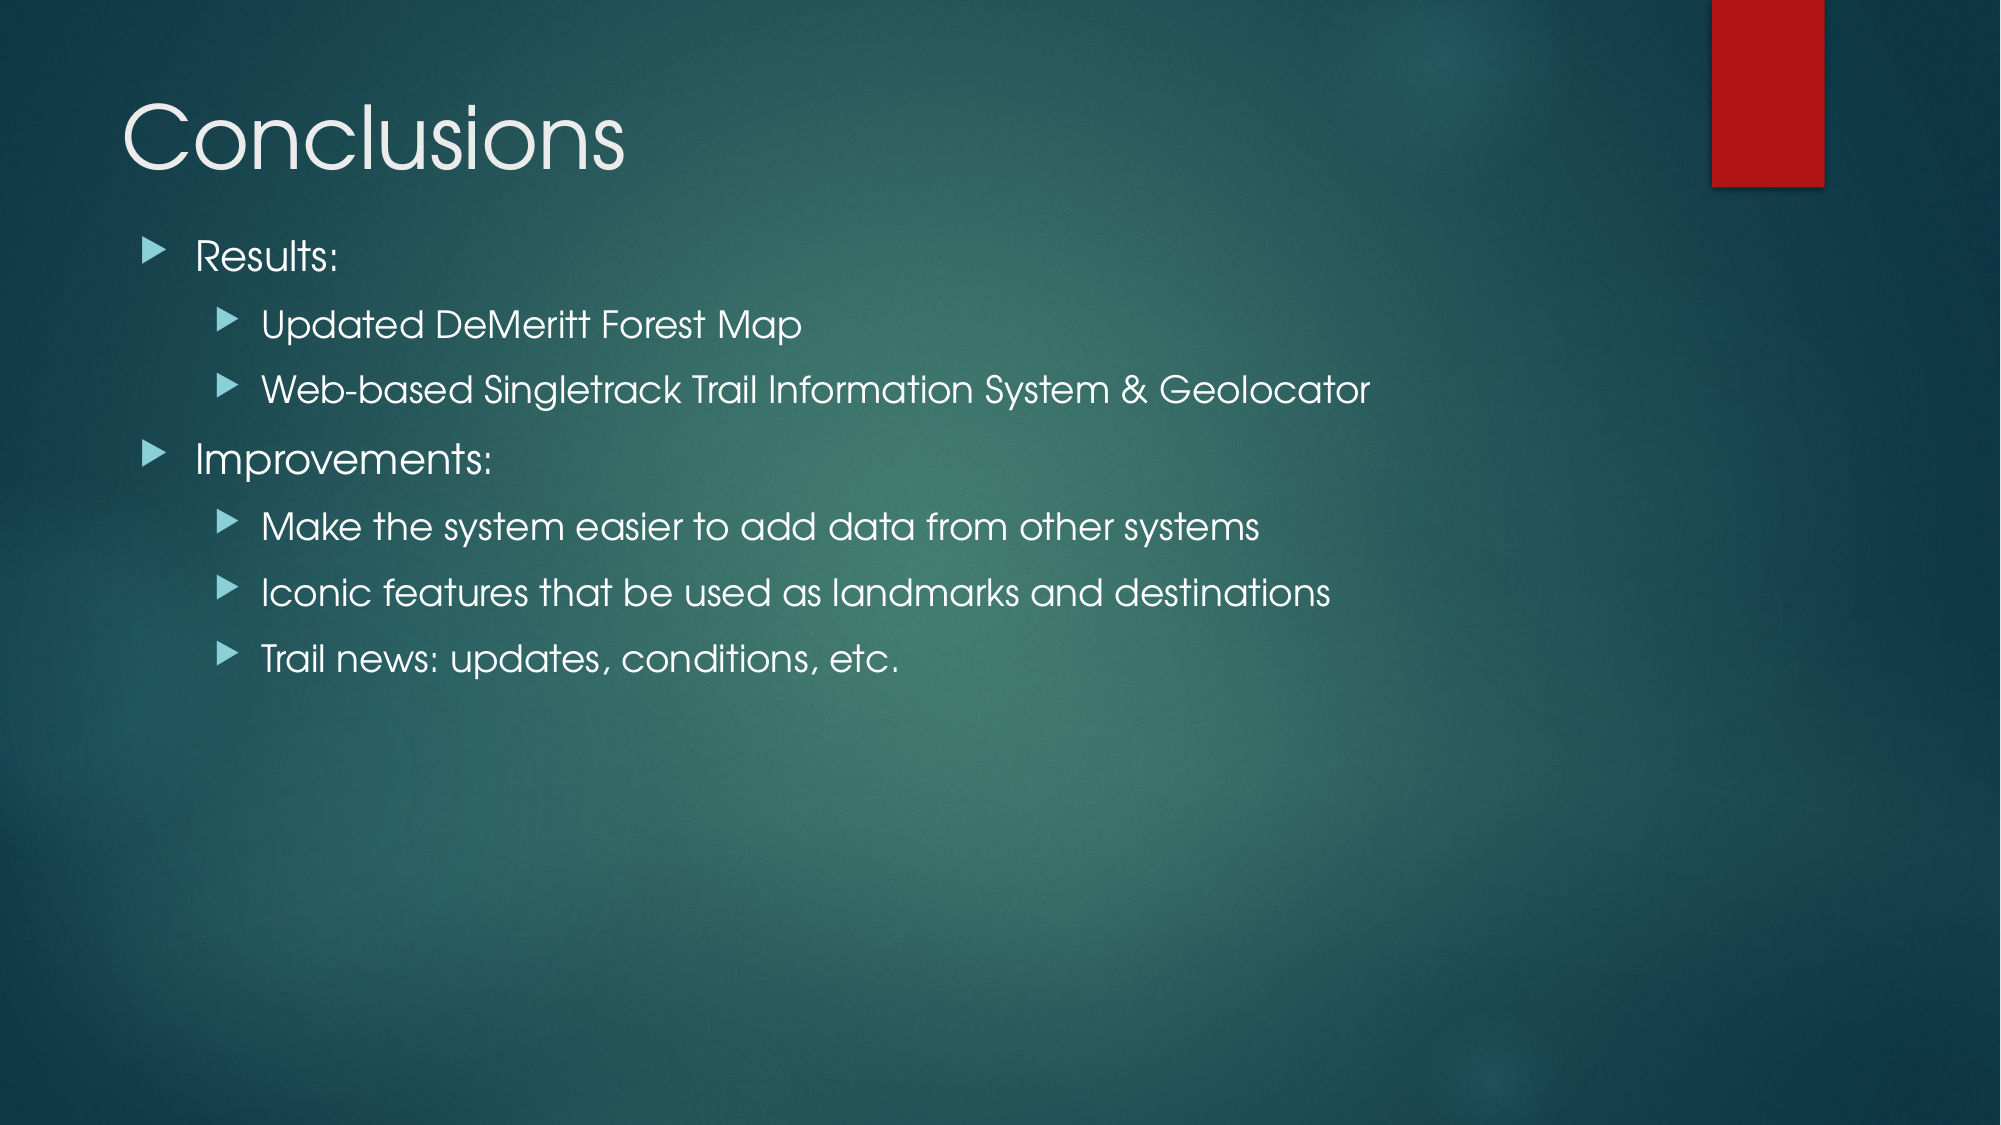

# Conclusions
Results:
Updated DeMeritt Forest Map
Web-based Singletrack Trail Information System & Geolocator
Improvements:
Make the system easier to add data from other systems
Iconic features that be used as landmarks and destinations
Trail news: updates, conditions, etc.